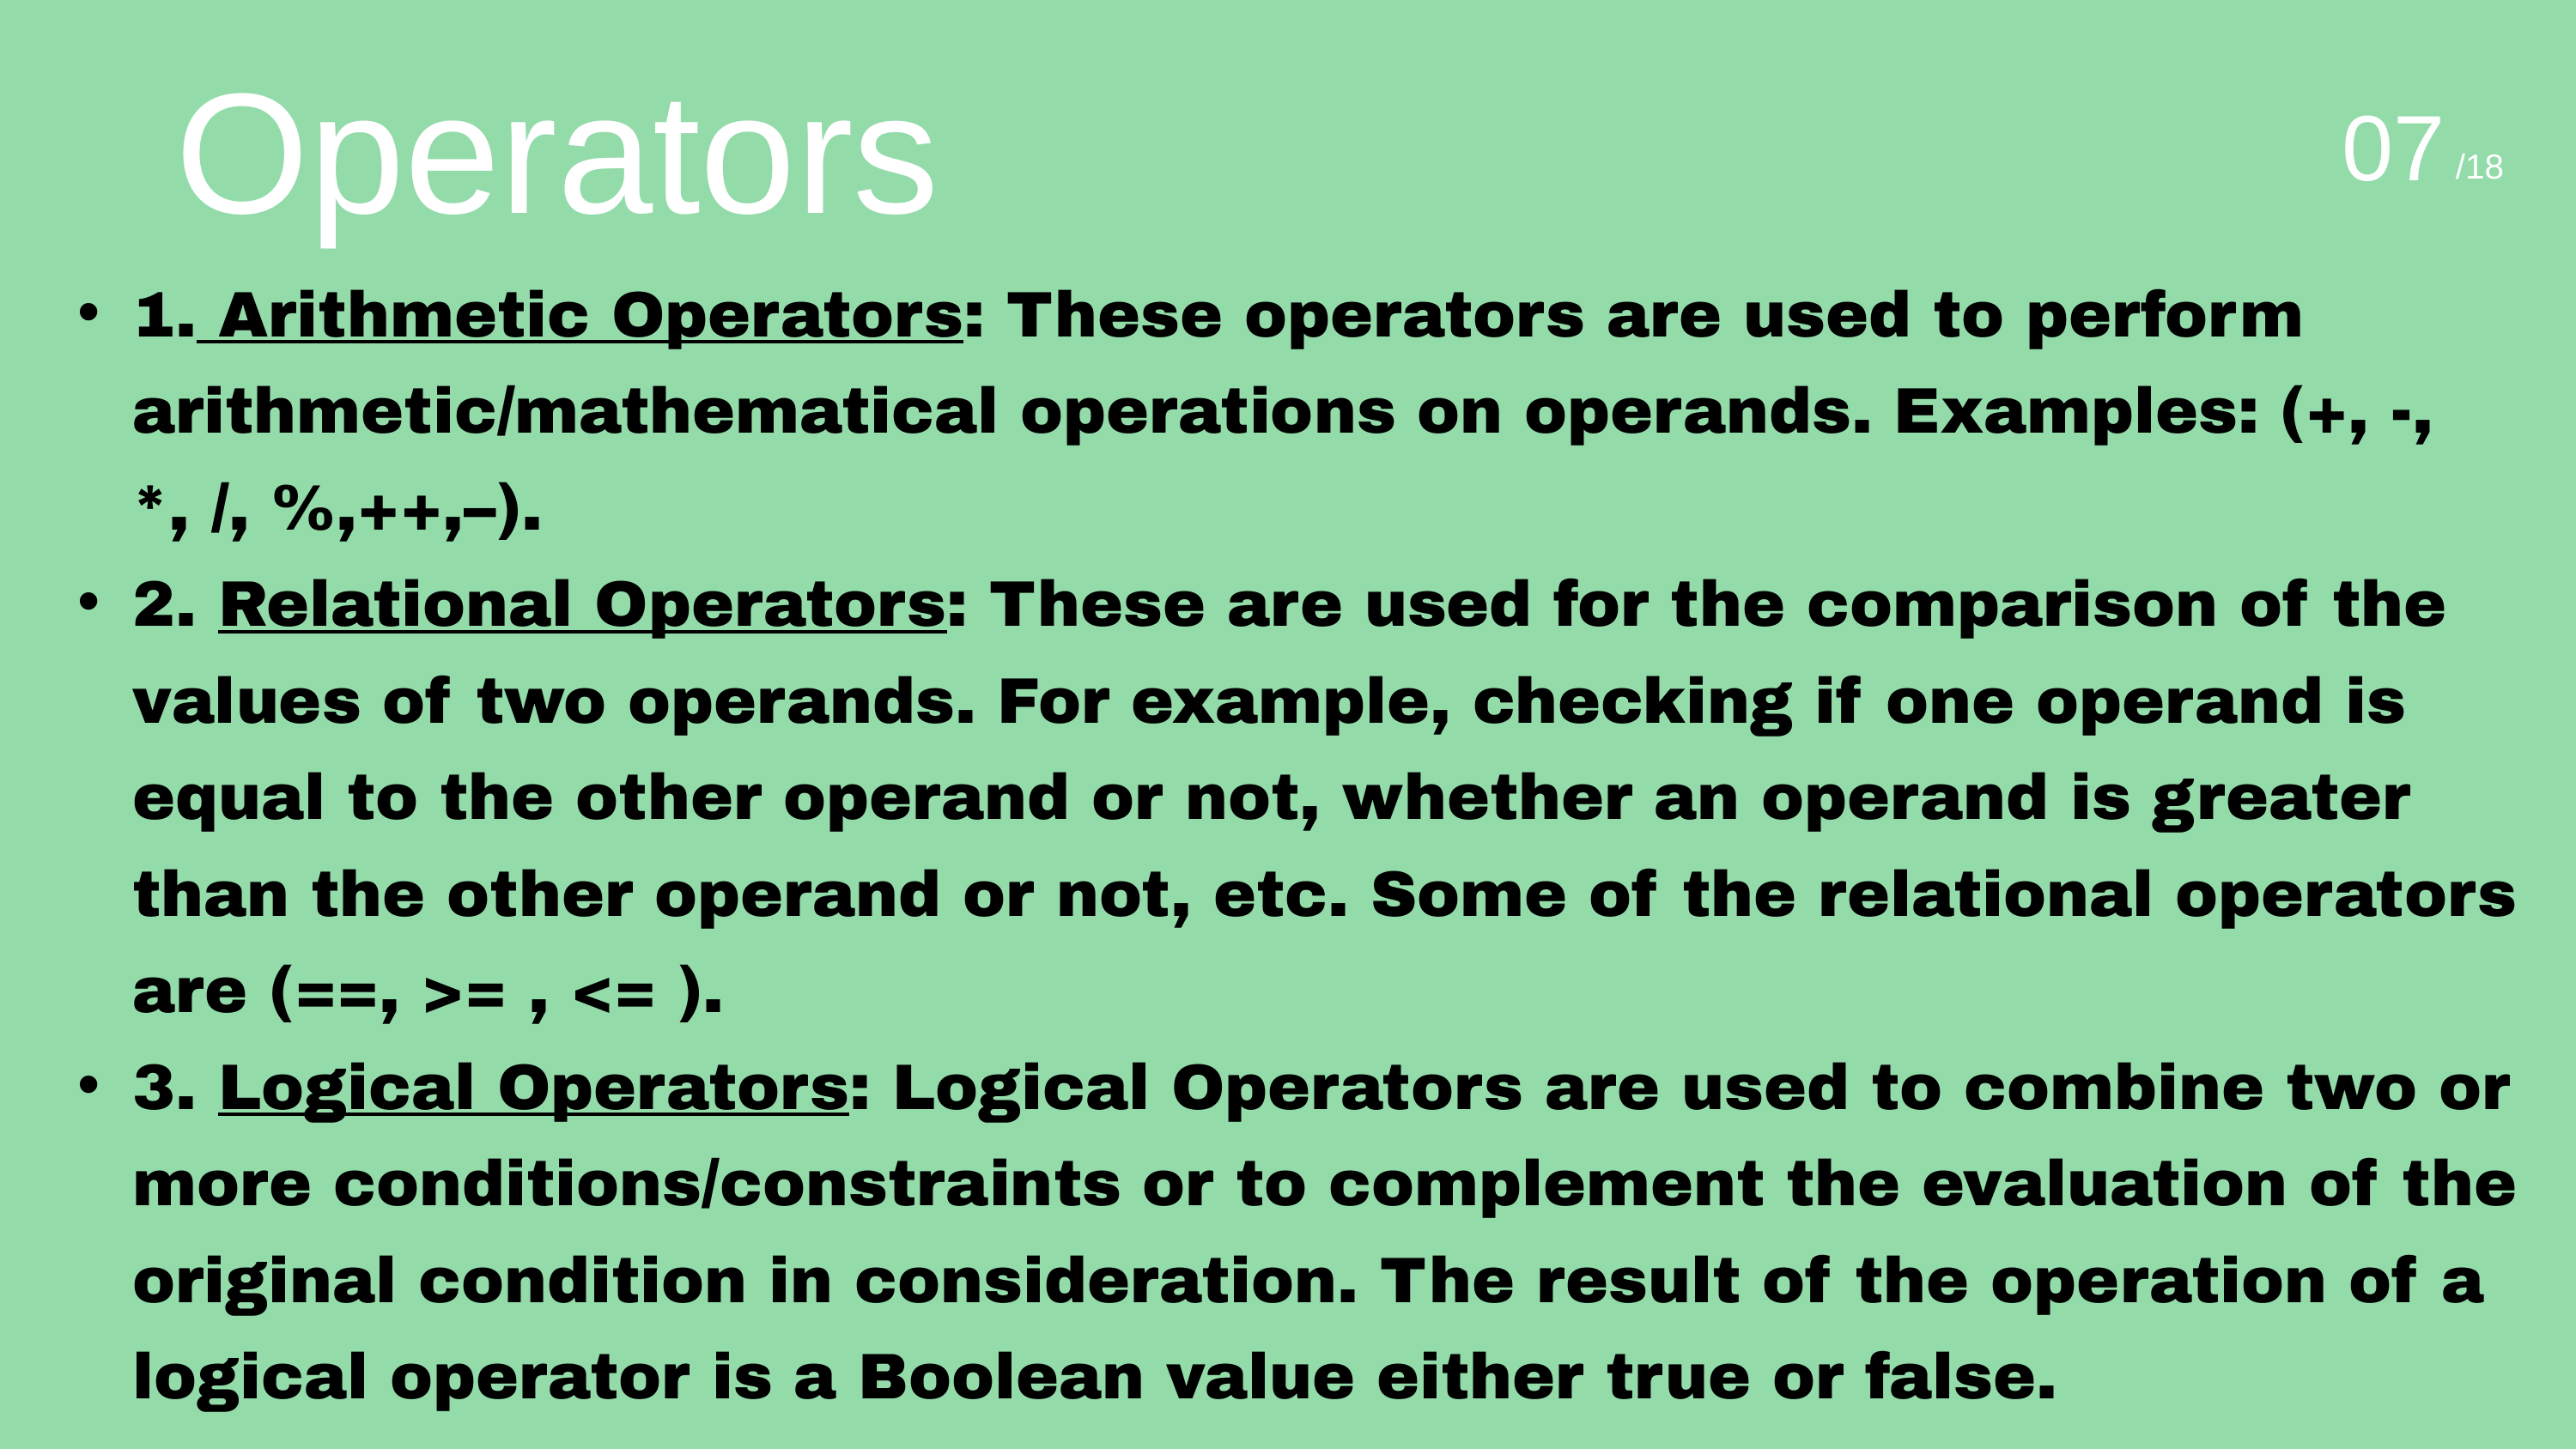

Operators
07
/18
1. Arithmetic Operators: These operators are used to perform arithmetic/mathematical operations on operands. Examples: (+, -, *, /, %,++,–).
2. Relational Operators: These are used for the comparison of the values of two operands. For example, checking if one operand is equal to the other operand or not, whether an operand is greater than the other operand or not, etc. Some of the relational operators are (==, >= , <= ).
3. Logical Operators: Logical Operators are used to combine two or more conditions/constraints or to complement the evaluation of the original condition in consideration. The result of the operation of a logical operator is a Boolean value either true or false.